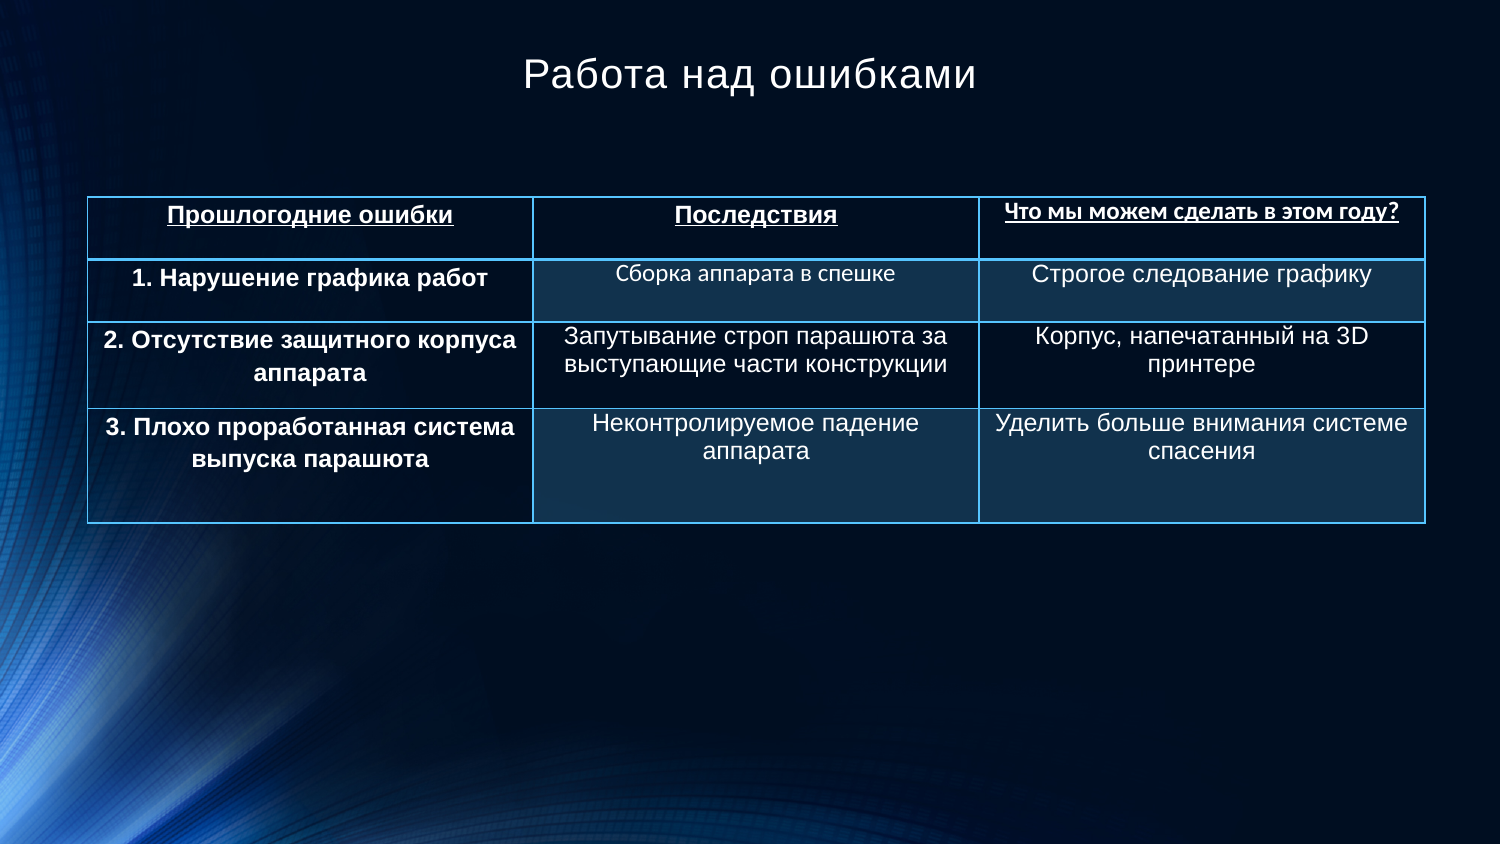

# Работа над ошибками
| Прошлогодние ошибки | Последствия | Что мы можем сделать в этом году? |
| --- | --- | --- |
| 1. Нарушение графика работ | Сборка аппарата в спешке | Строгое следование графику |
| 2. Отсутствие защитного корпуса аппарата | Запутывание строп парашюта за выступающие части конструкции | Корпус, напечатанный на 3D принтере |
| 3. Плохо проработанная система выпуска парашюта | Неконтролируемое падение аппарата | Уделить больше внимания системе спасения |